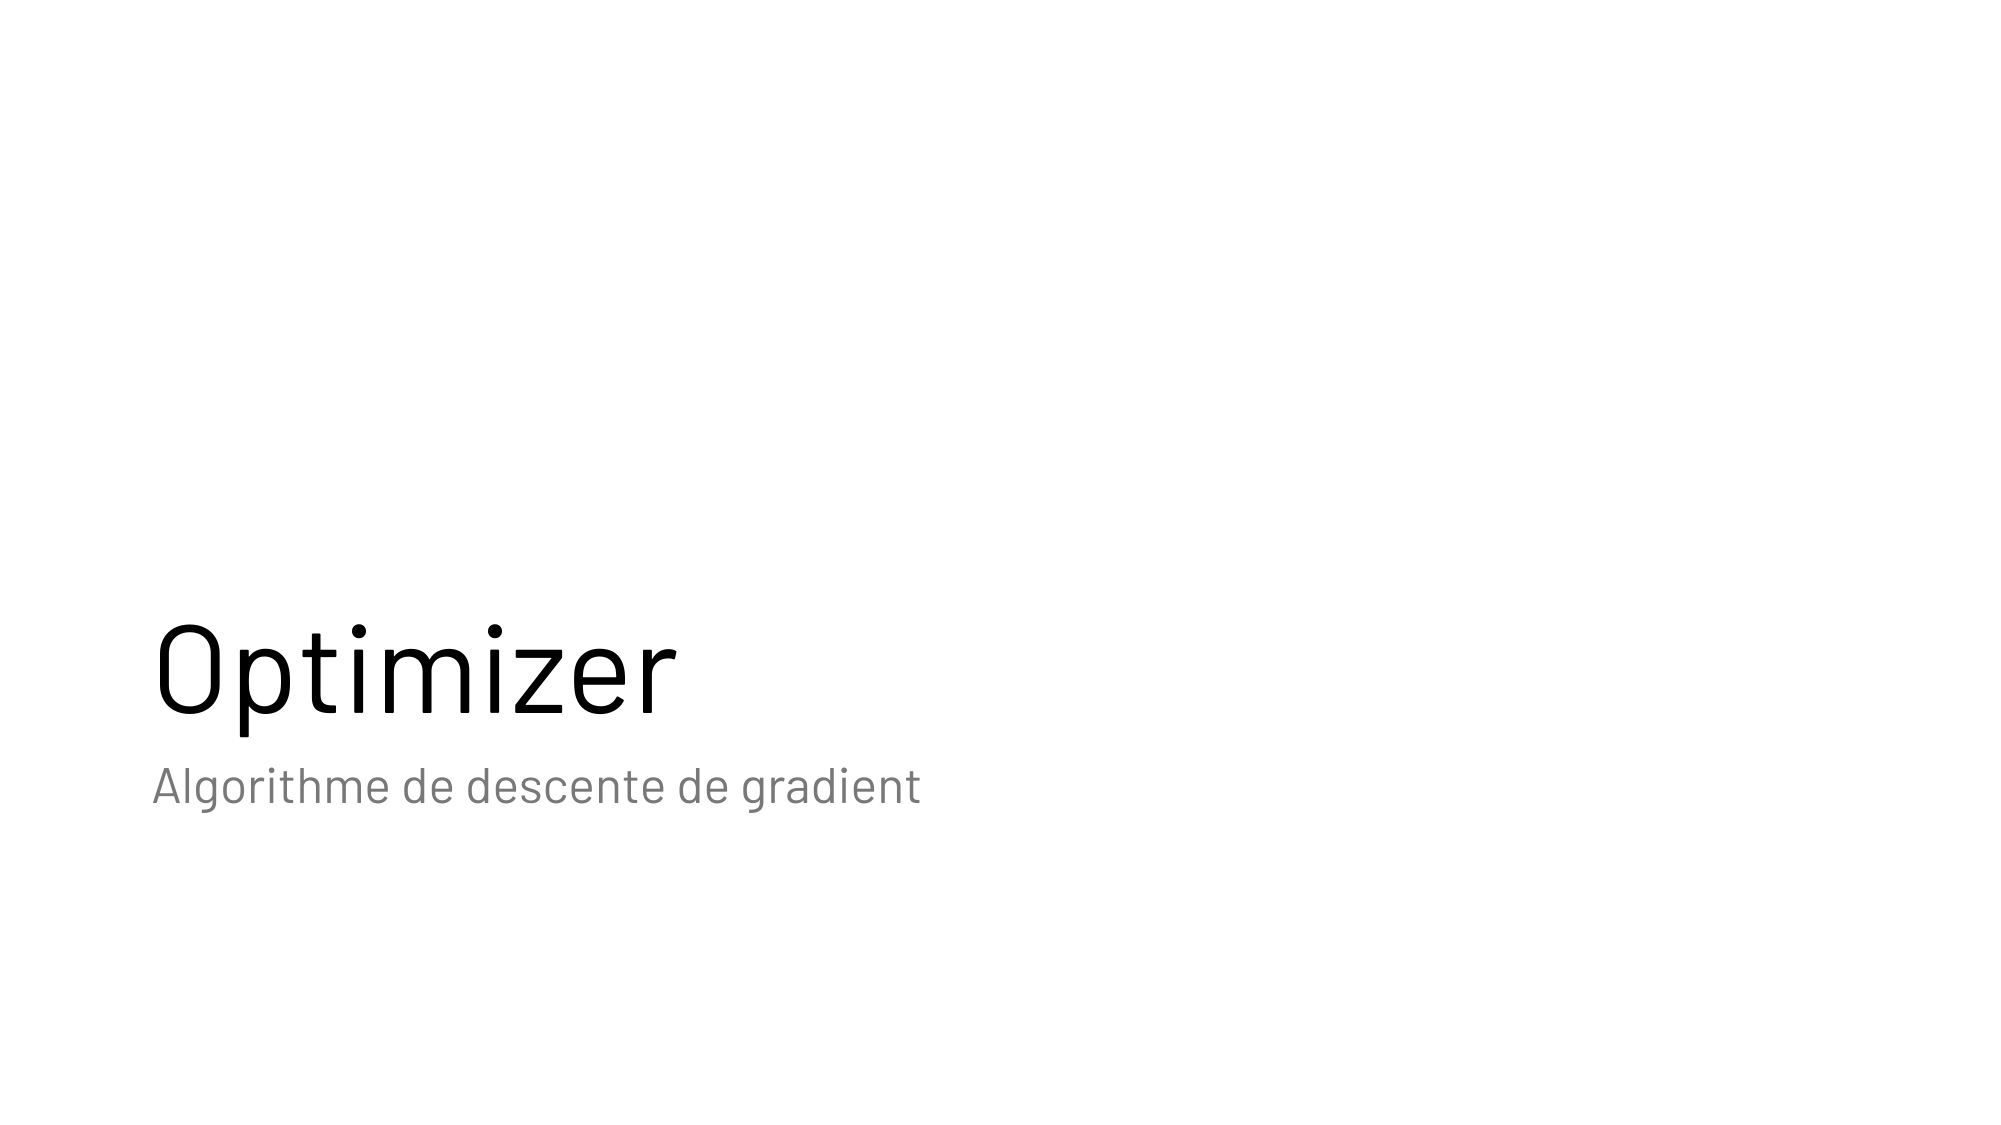

# Optimizer
Algorithme de descente de gradient